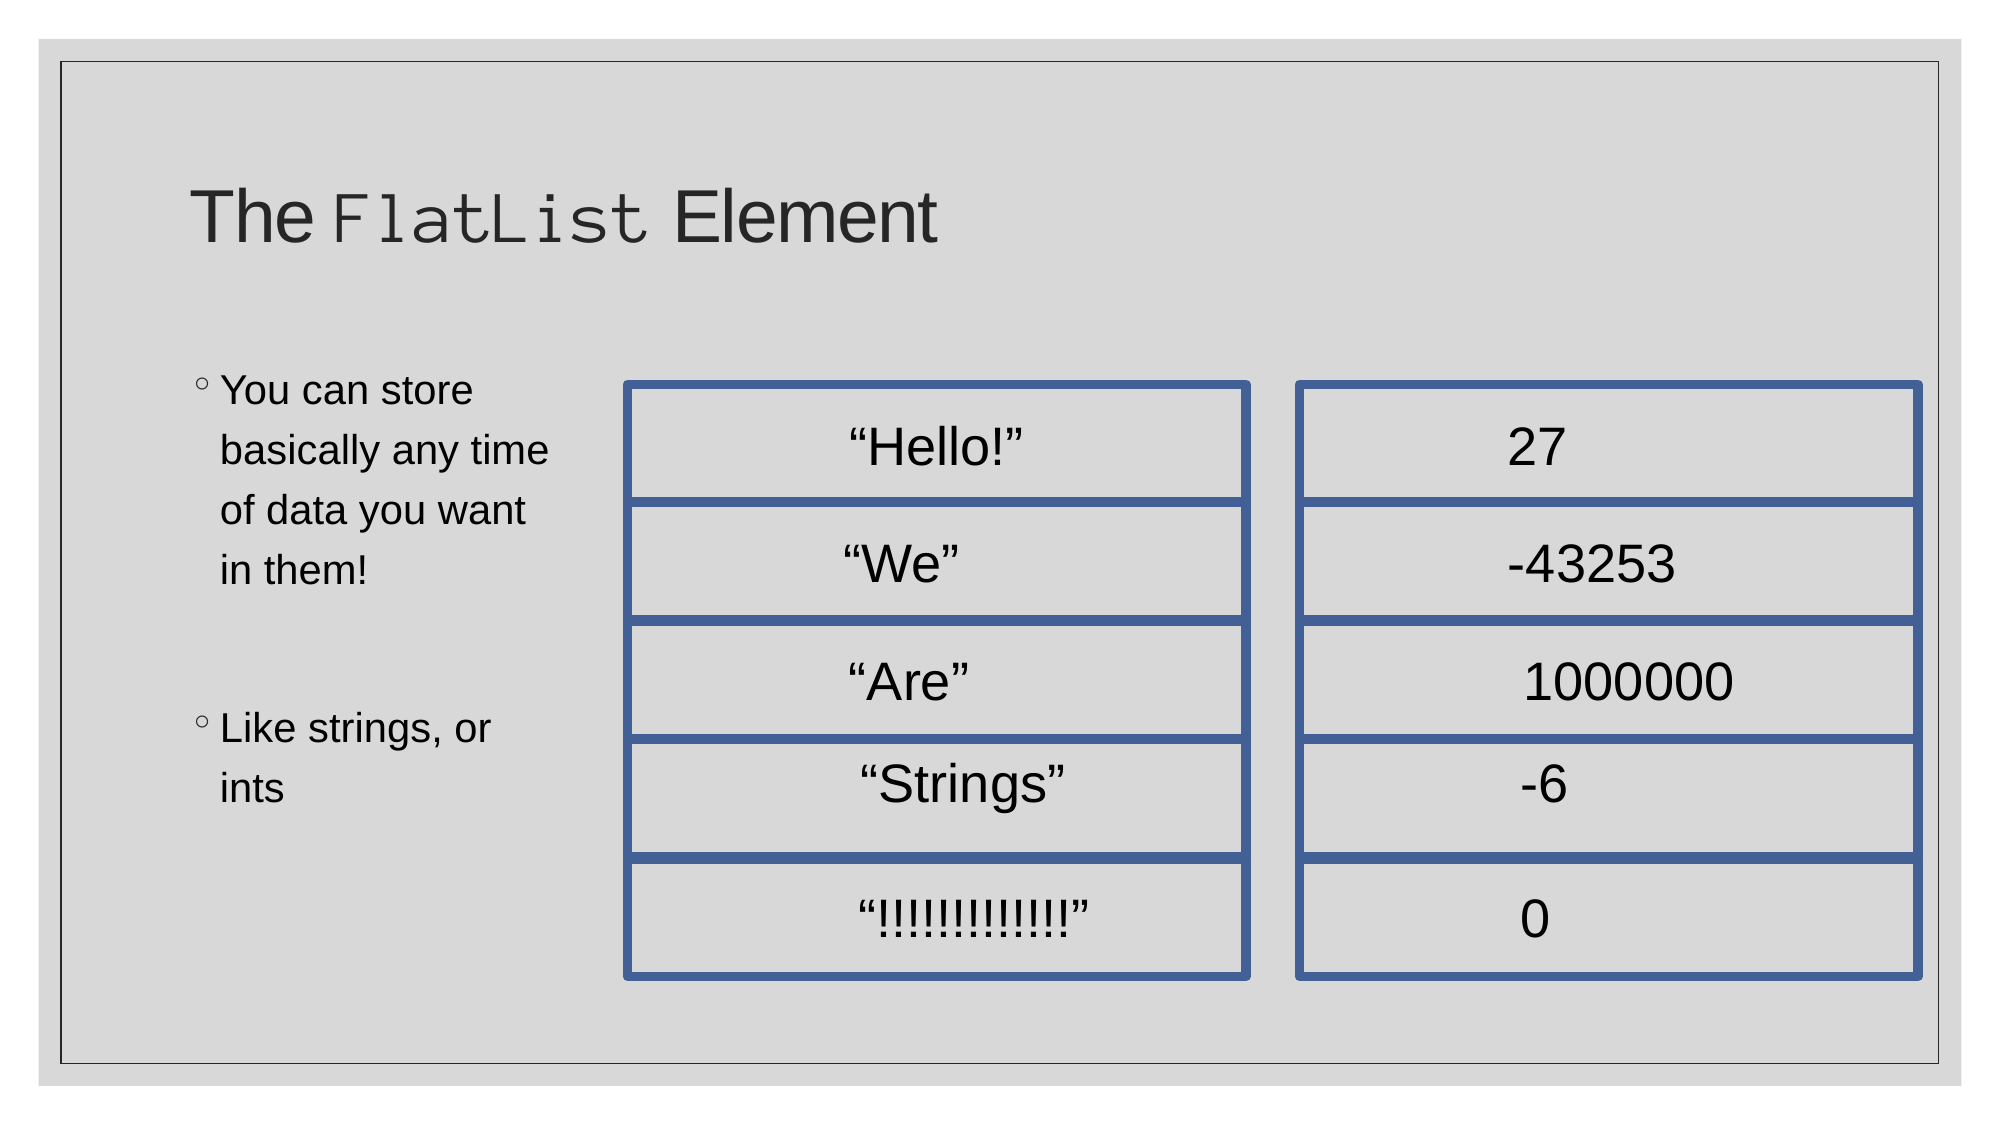

# The FlatList Element
You can store basically any time of data you want in them!

Like strings, or ints

“Hello!”
“We”
“Are”
“Strings”
“!!!!!!!!!!!!!”

27
-43253
1000000
-6
0